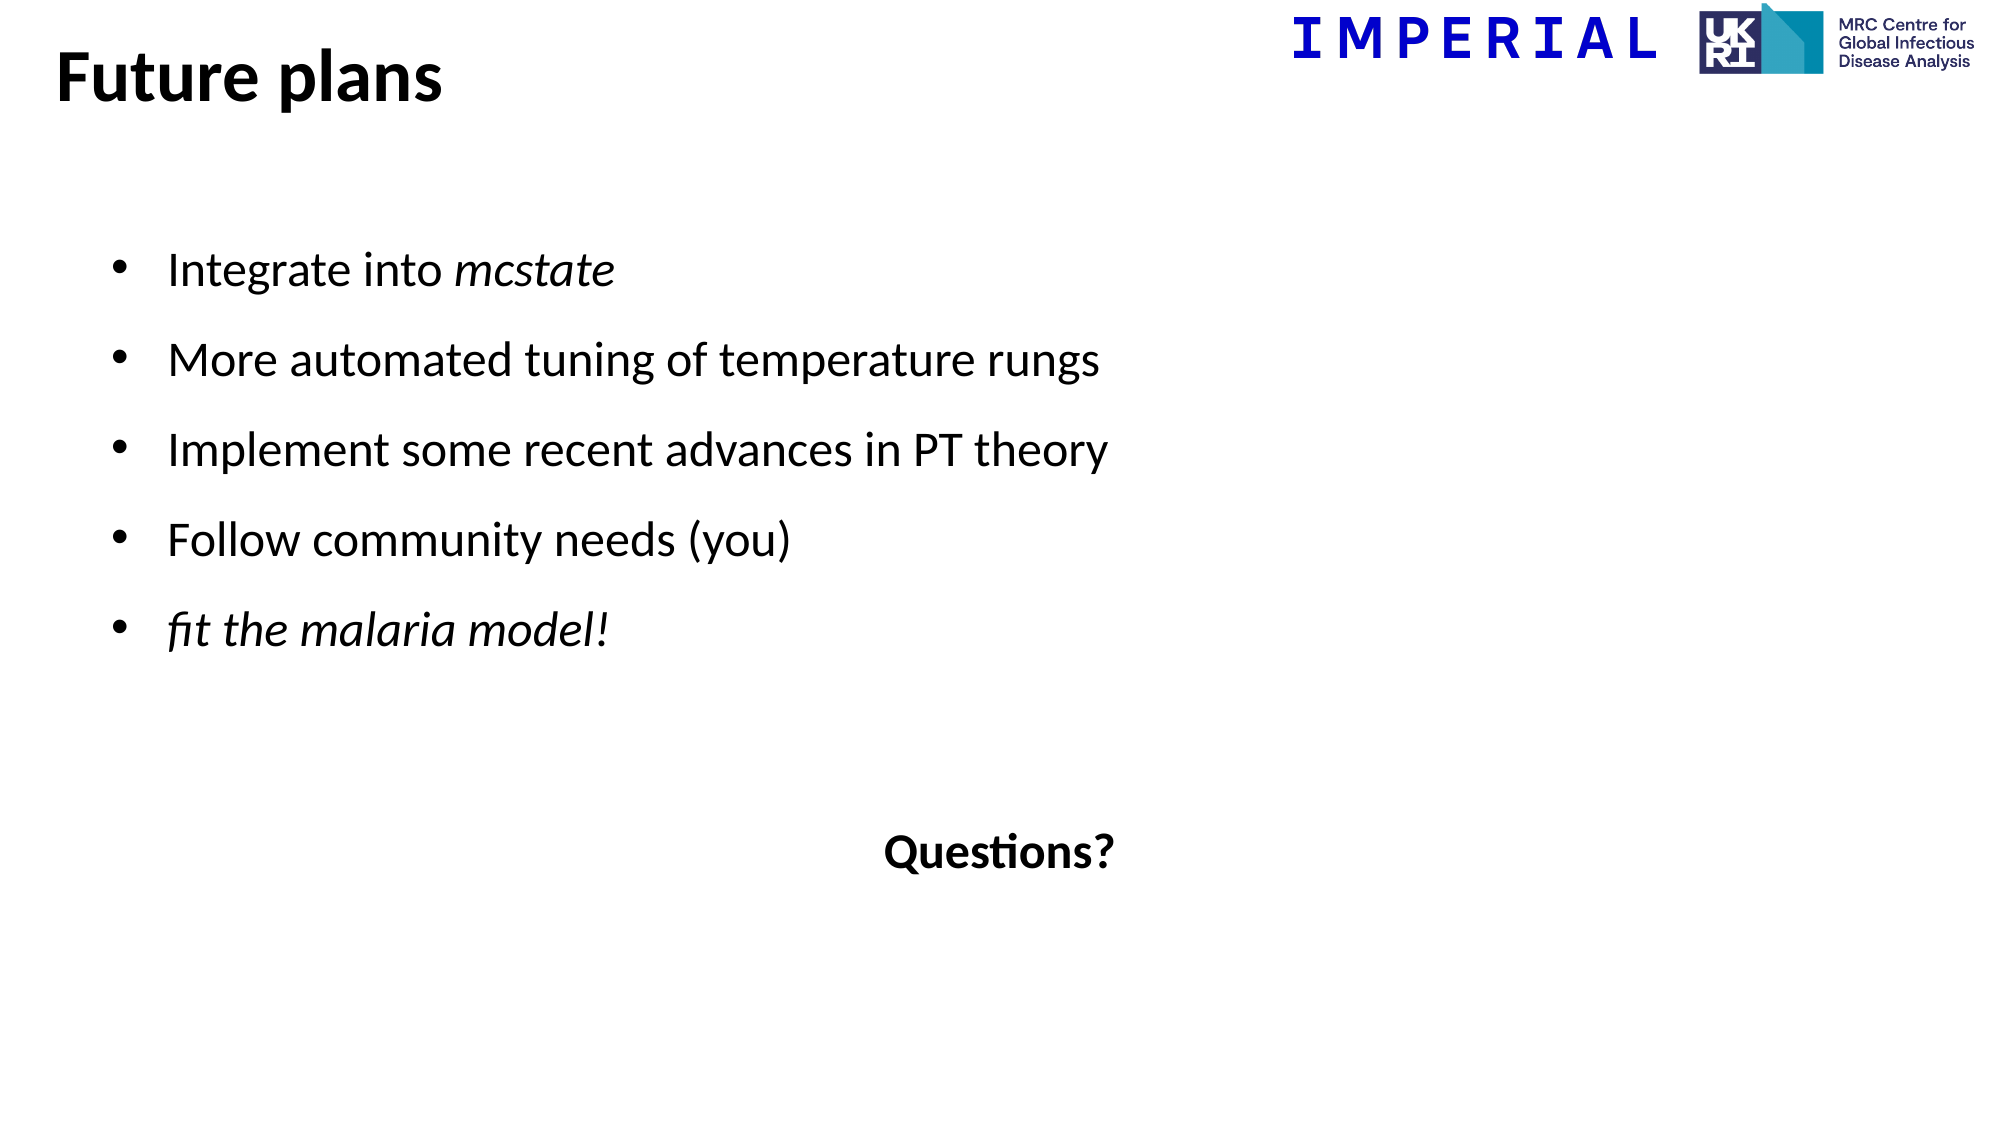

Future plans
Integrate into mcstate
More automated tuning of temperature rungs
Implement some recent advances in PT theory
Follow community needs (you)
fit the malaria model!

Questions?